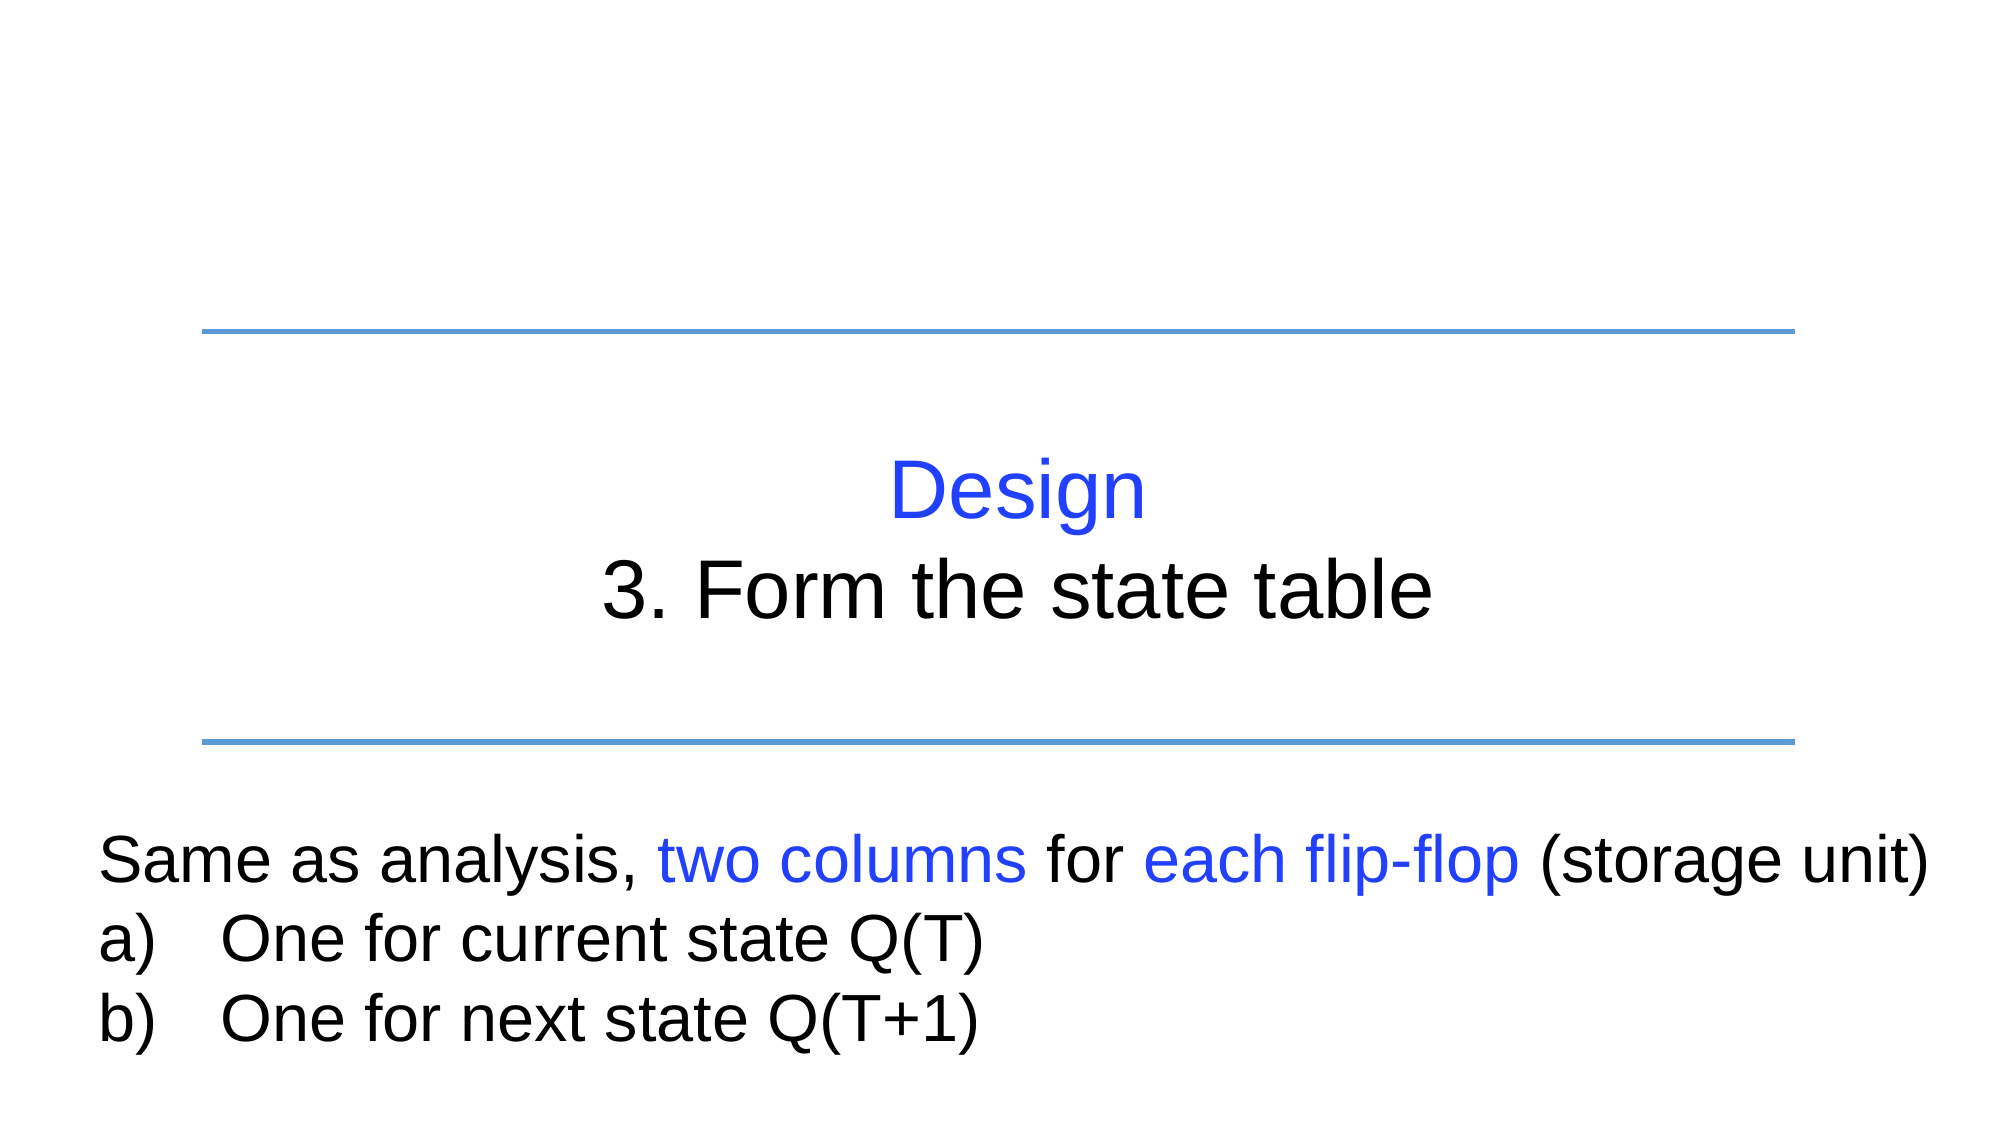

Design
3. Form the state table

Same as analysis, two columns for each flip-flop (storage unit)
One for current state Q(T)
One for next state Q(T+1)